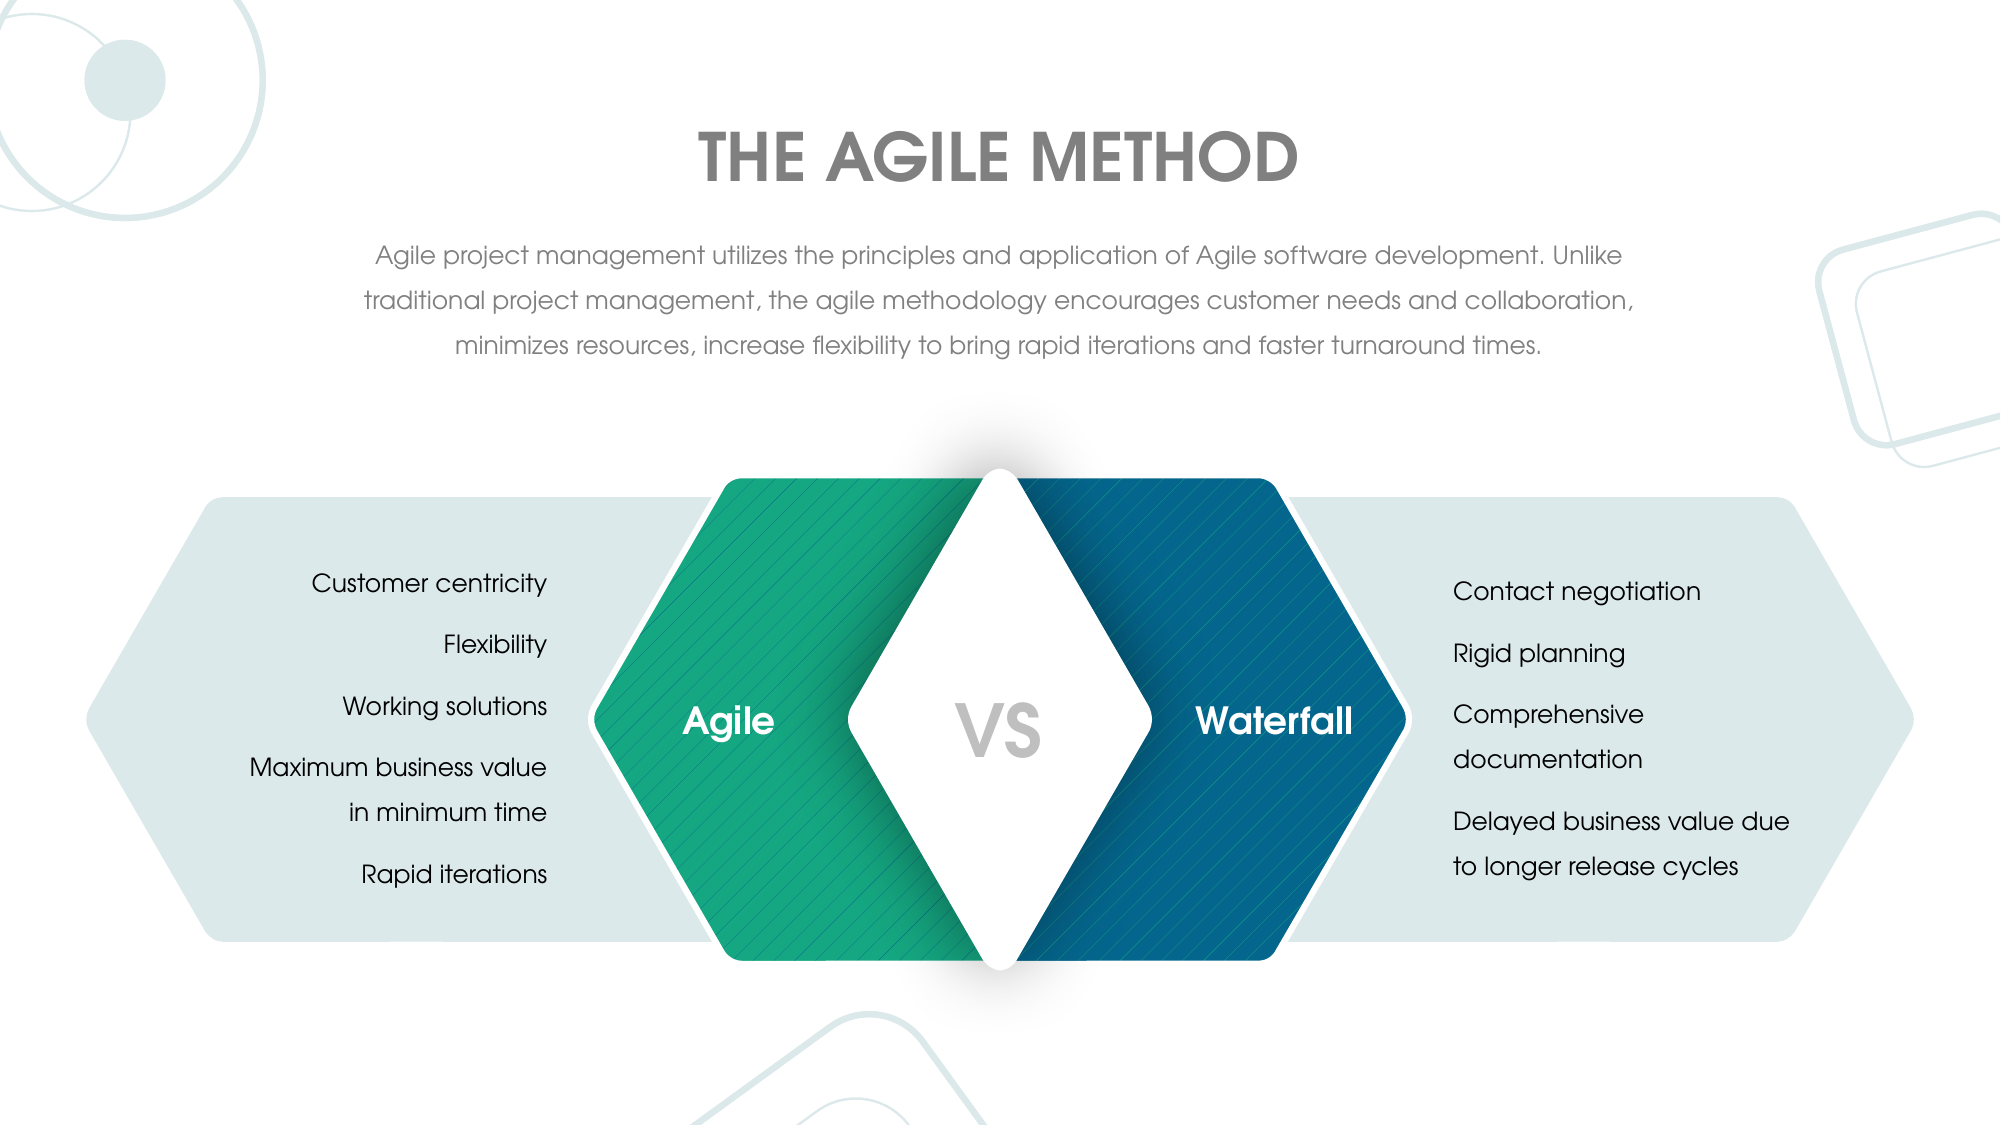

THE AGILE METHOD

Agile project management utilizes the principles and application of Agile software development. Unlike traditional project management, the agile methodology encourages customer needs and collaboration, minimizes resources, increase flexibility to bring rapid iterations and faster turnaround times.

Customer centricity
Flexibility
Working solutions
Maximum business value
in minimum time
Rapid iterations
Contact negotiation
Rigid planning
Comprehensive documentation
Delayed business value due to longer release cycles
VS
Agile
Waterfall